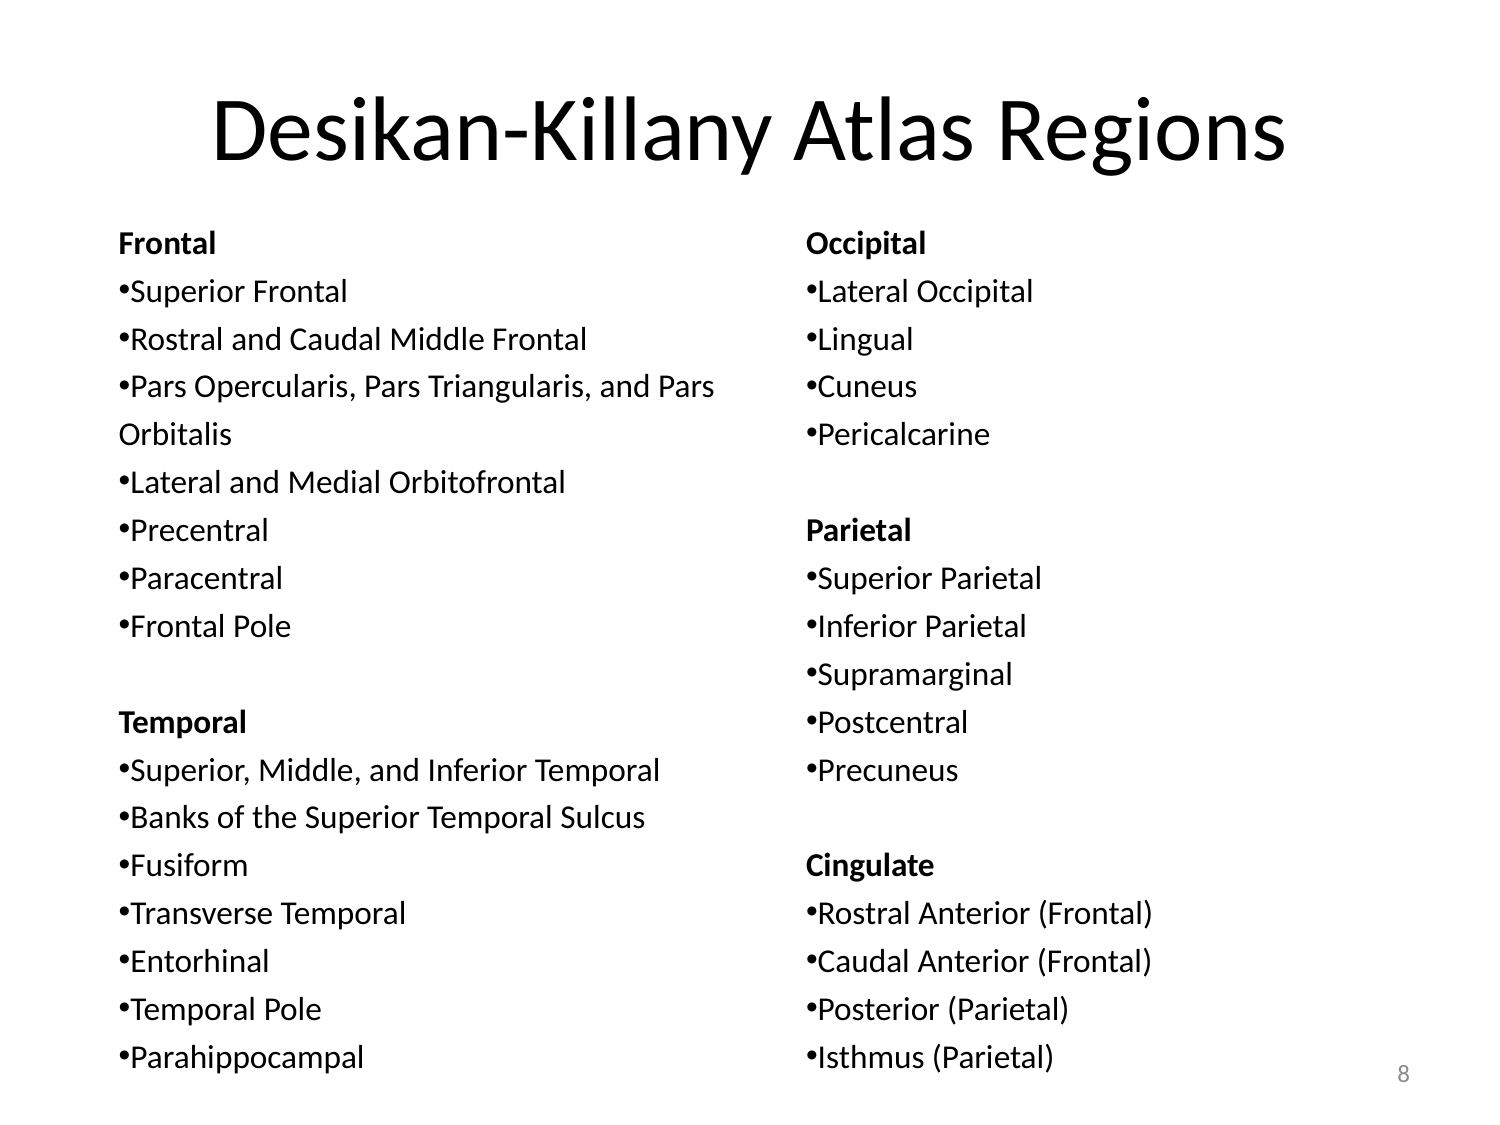

# Desikan-Killany Atlas Regions
Frontal
Superior Frontal
Rostral and Caudal Middle Frontal
Pars Opercularis, Pars Triangularis, and Pars Orbitalis
Lateral and Medial Orbitofrontal
Precentral
Paracentral
Frontal Pole

Temporal
Superior, Middle, and Inferior Temporal
Banks of the Superior Temporal Sulcus
Fusiform
Transverse Temporal
Entorhinal
Temporal Pole
Parahippocampal

Occipital
Lateral Occipital
Lingual
Cuneus
Pericalcarine

Parietal
Superior Parietal
Inferior Parietal
Supramarginal
Postcentral
Precuneus

Cingulate
Rostral Anterior (Frontal)
Caudal Anterior (Frontal)
Posterior (Parietal)
Isthmus (Parietal)
8